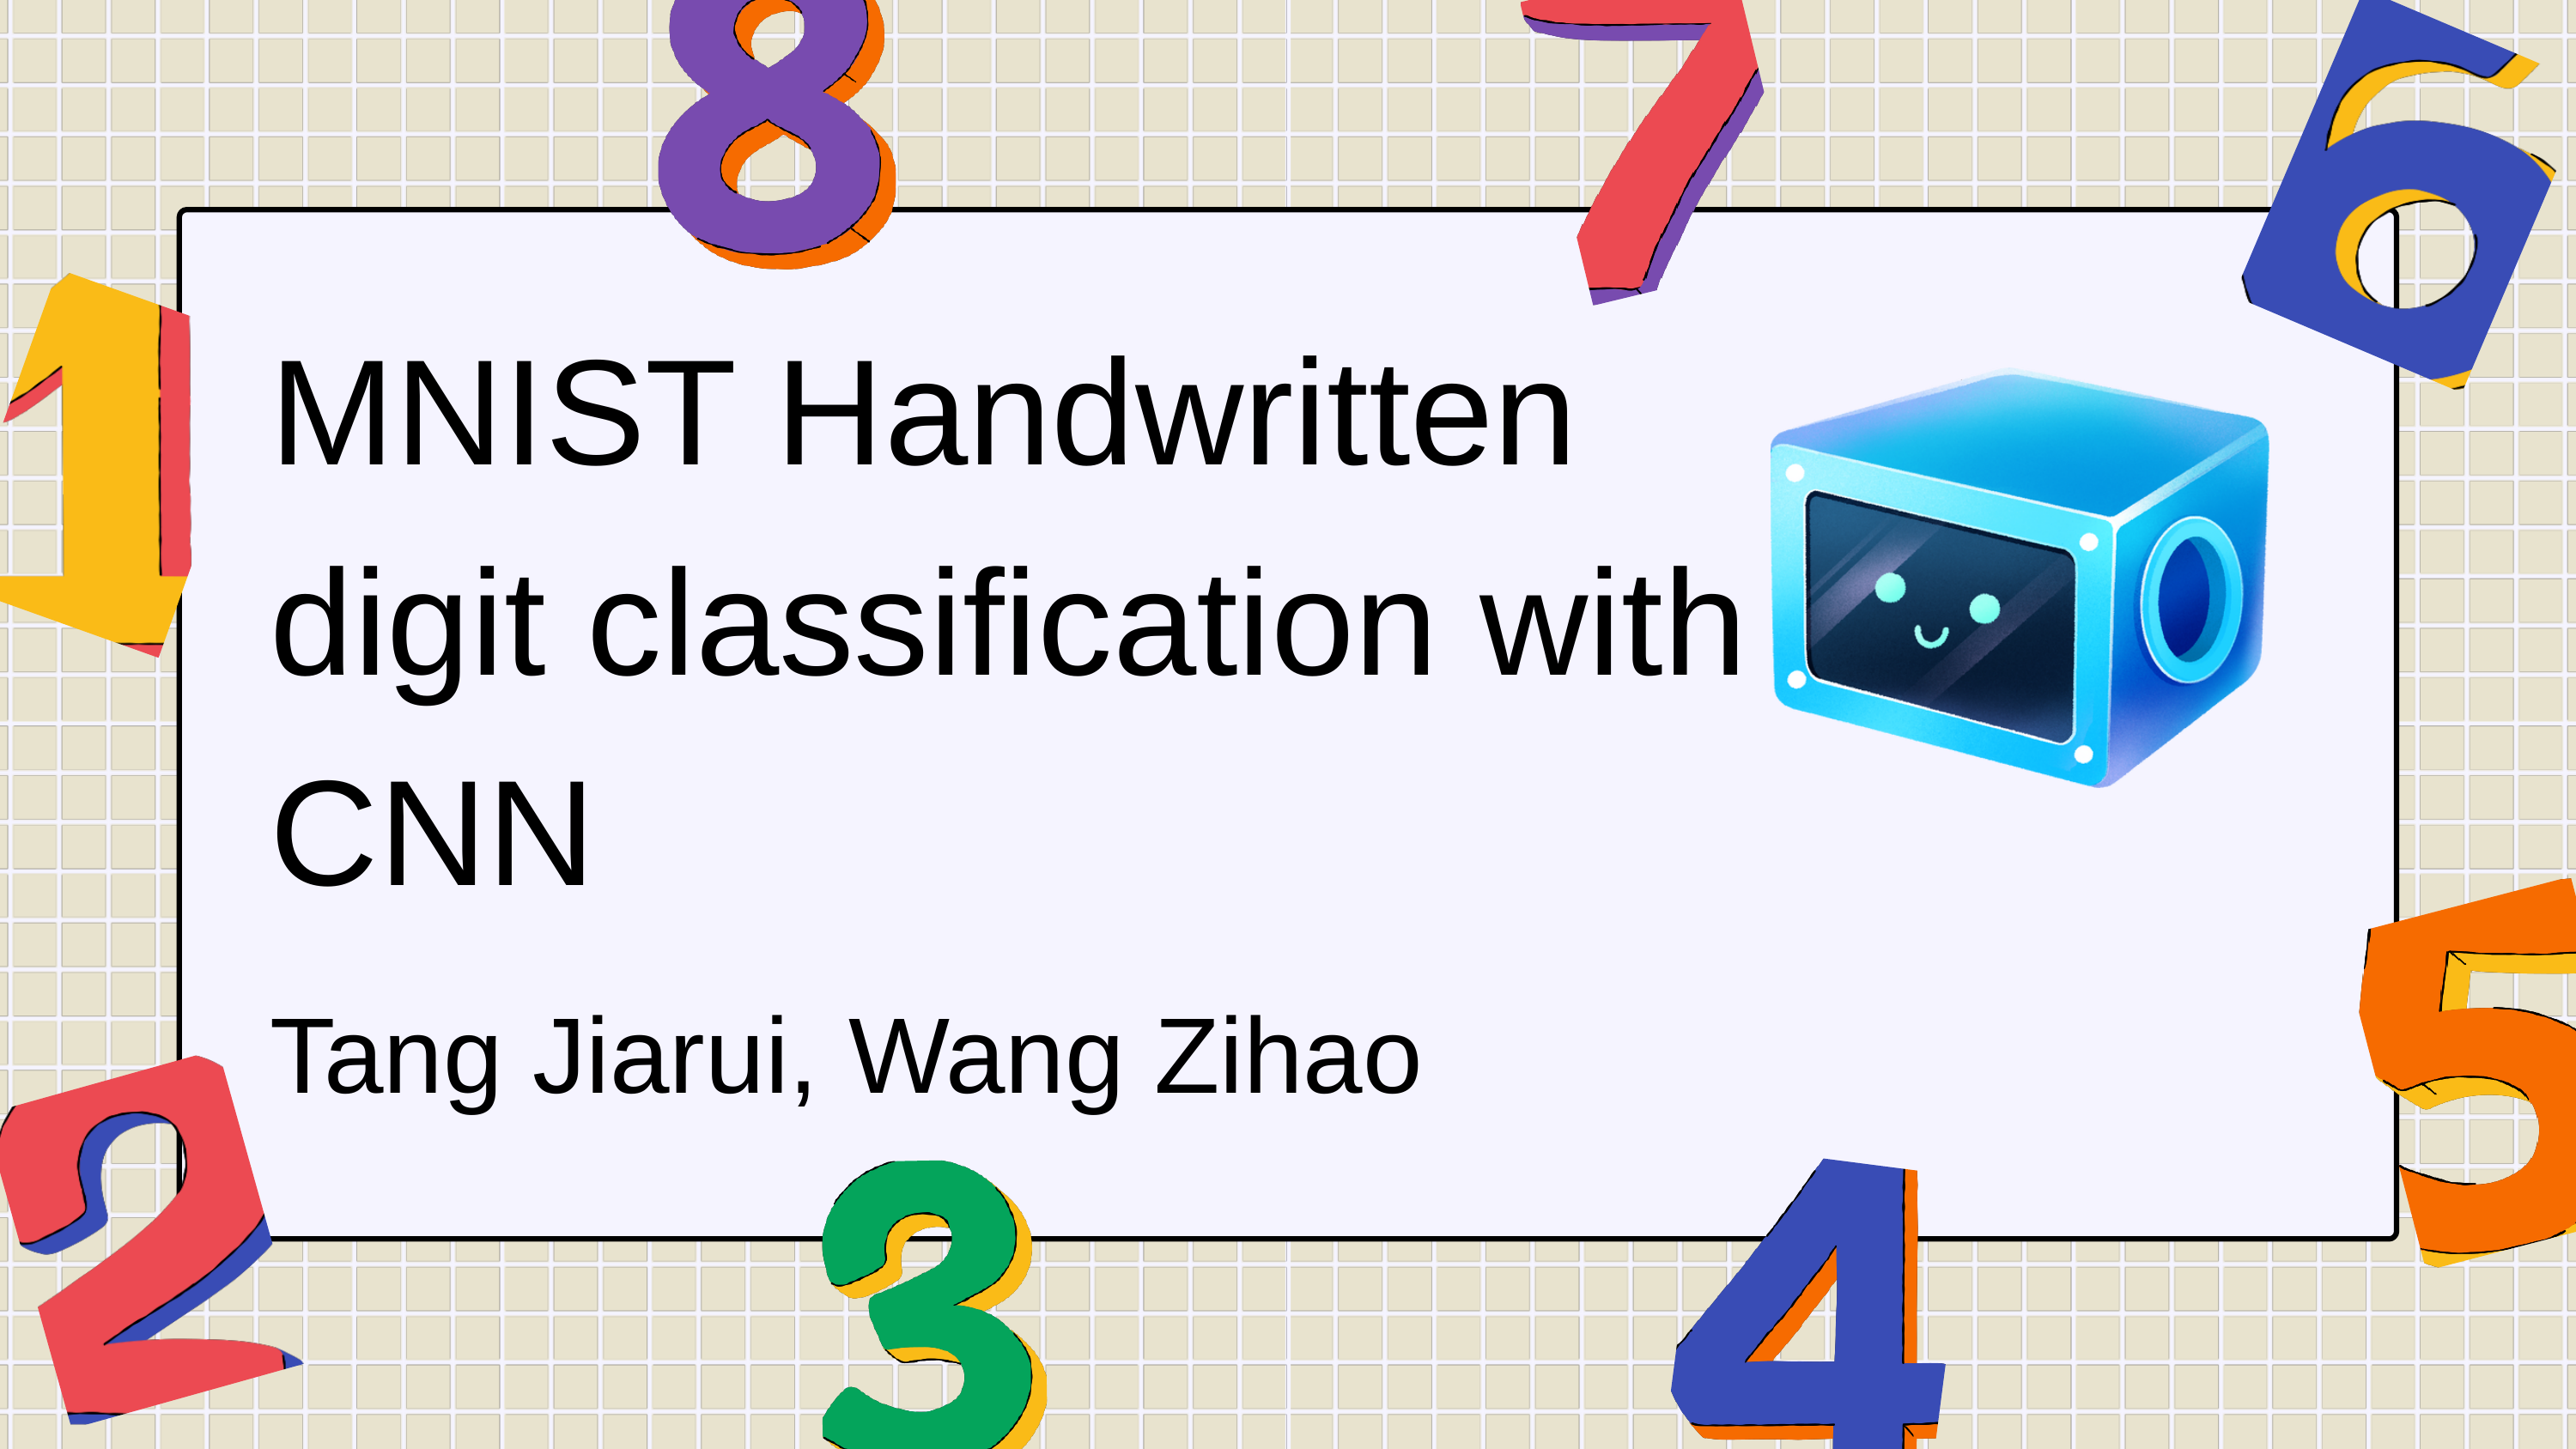

MNIST Handwritten digit classification with CNN

Tang Jiarui, Wang Zihao